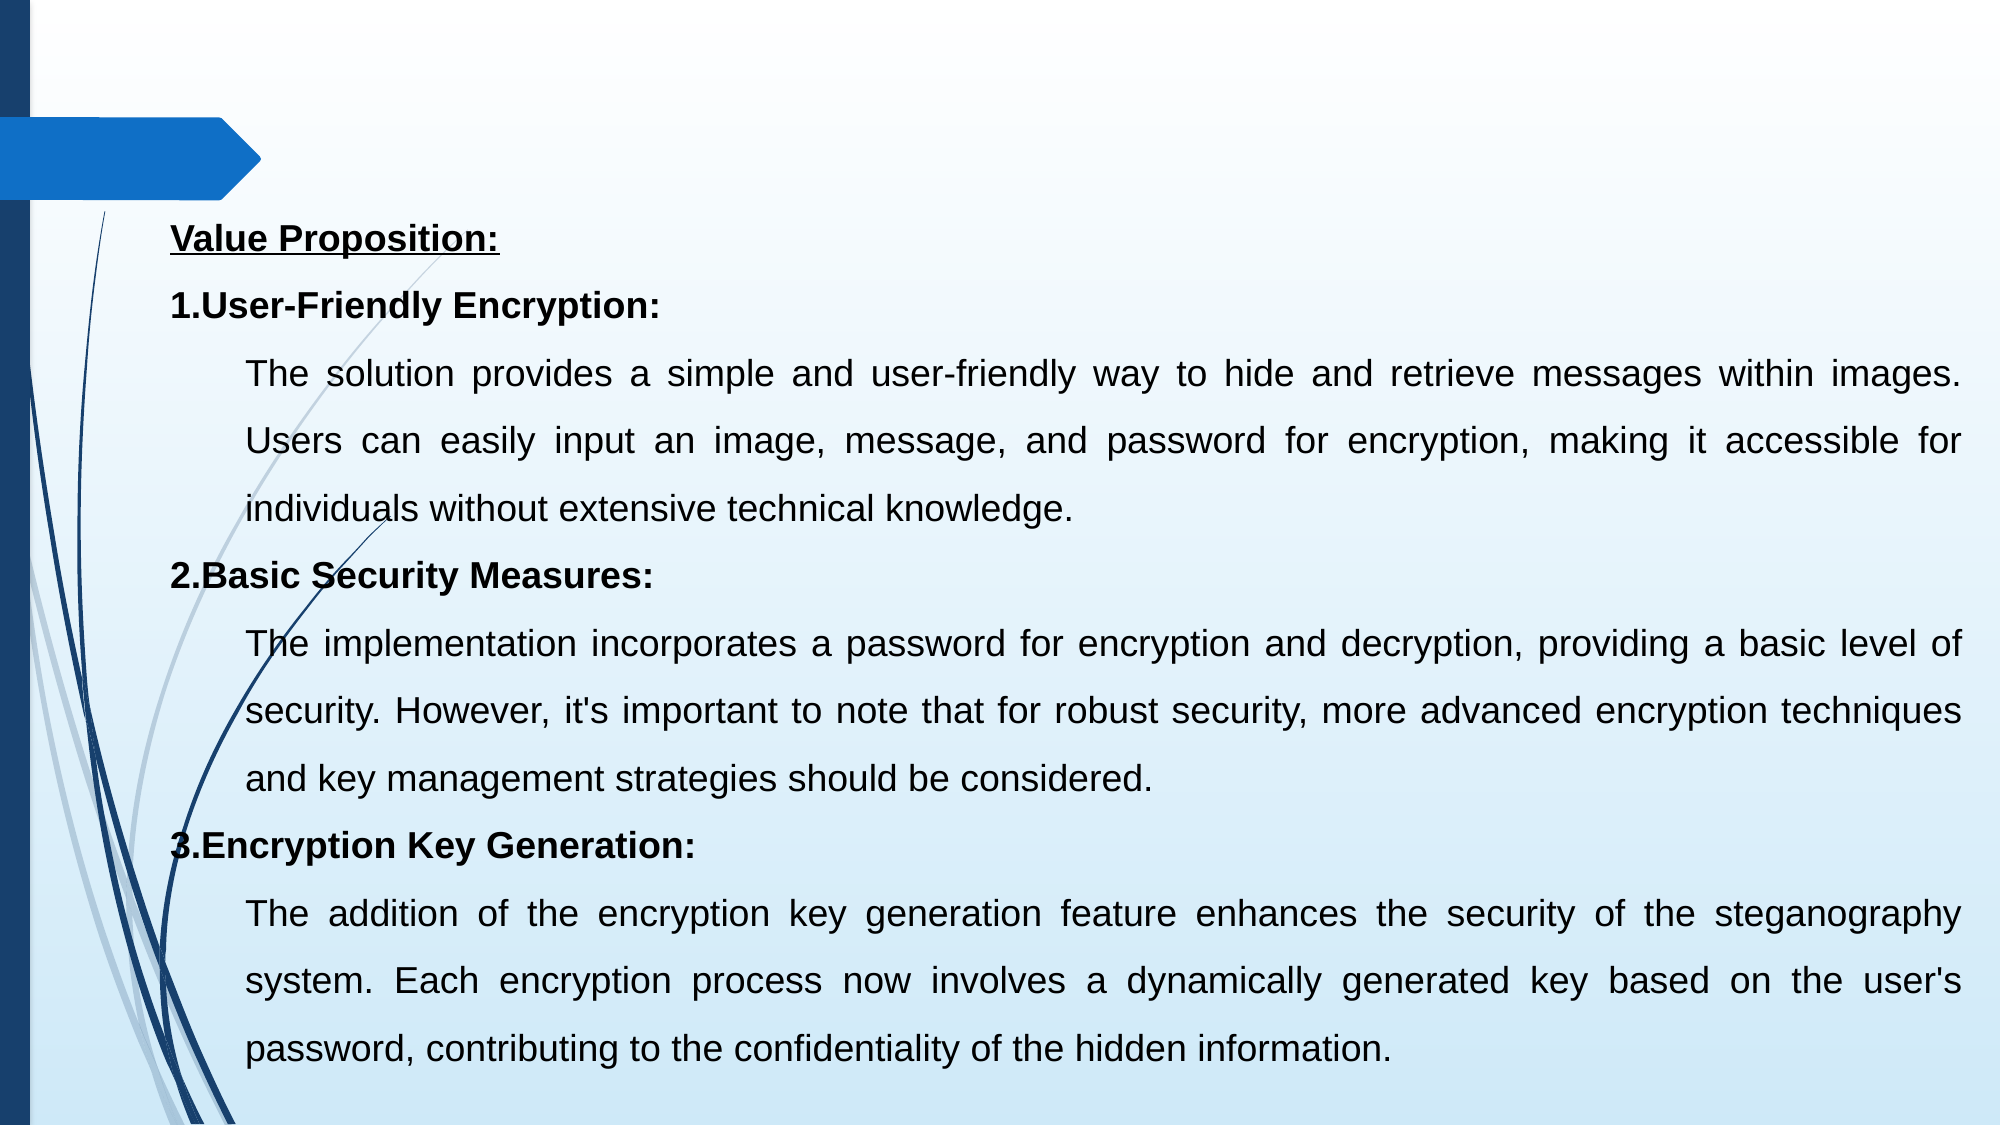

Value Proposition:
User-Friendly Encryption:
The solution provides a simple and user-friendly way to hide and retrieve messages within images. Users can easily input an image, message, and password for encryption, making it accessible for individuals without extensive technical knowledge.
Basic Security Measures:
The implementation incorporates a password for encryption and decryption, providing a basic level of security. However, it's important to note that for robust security, more advanced encryption techniques and key management strategies should be considered.
Encryption Key Generation:
The addition of the encryption key generation feature enhances the security of the steganography system. Each encryption process now involves a dynamically generated key based on the user's password, contributing to the confidentiality of the hidden information.